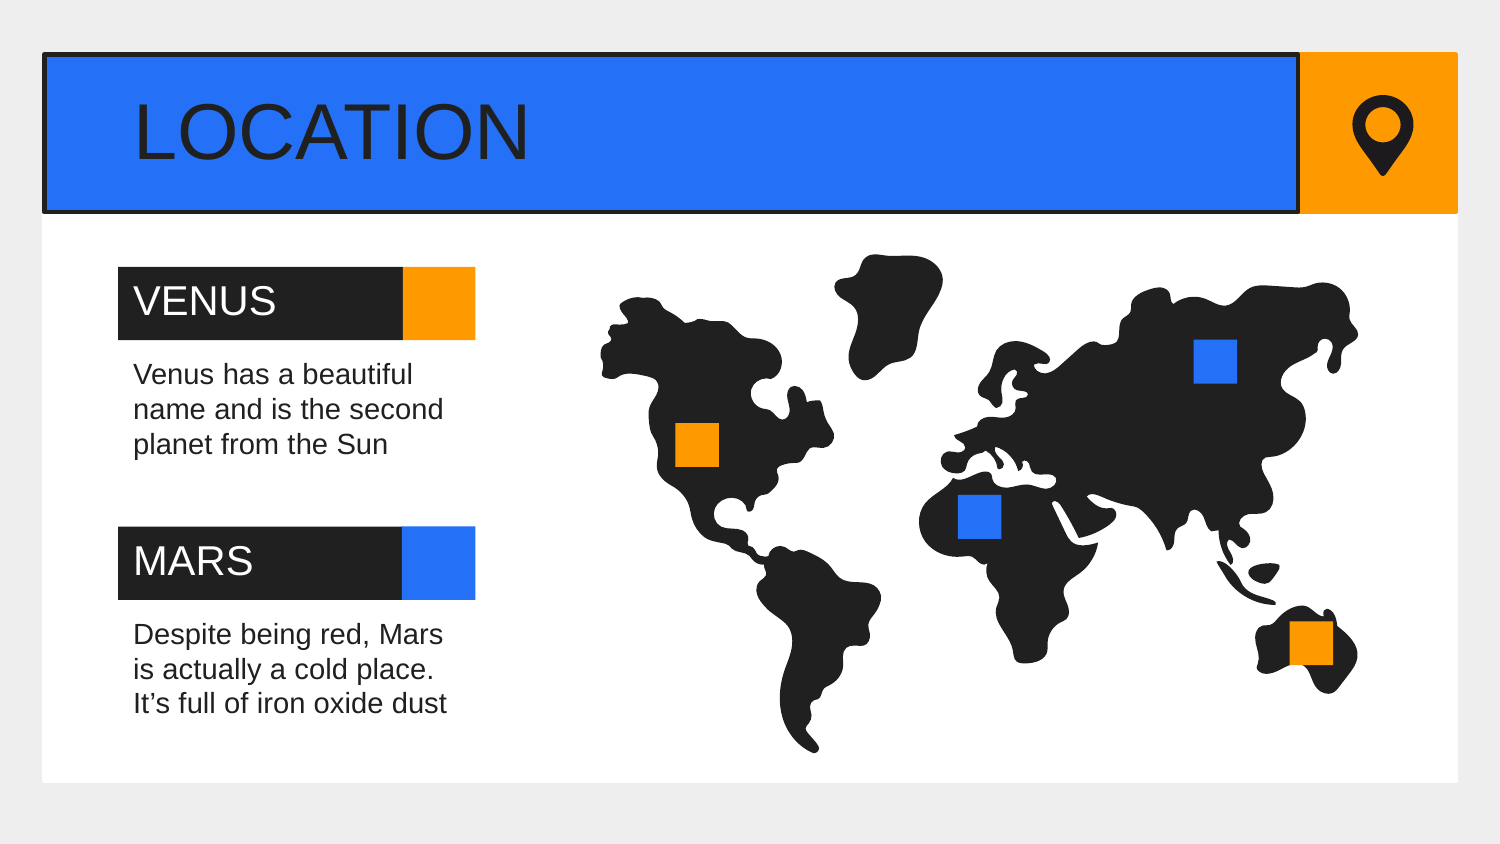

# LOCATION

VENUS

Venus has a beautiful name and is the second planet from the Sun

MARS
Despite being red, Mars is actually a cold place. It’s full of iron oxide dust